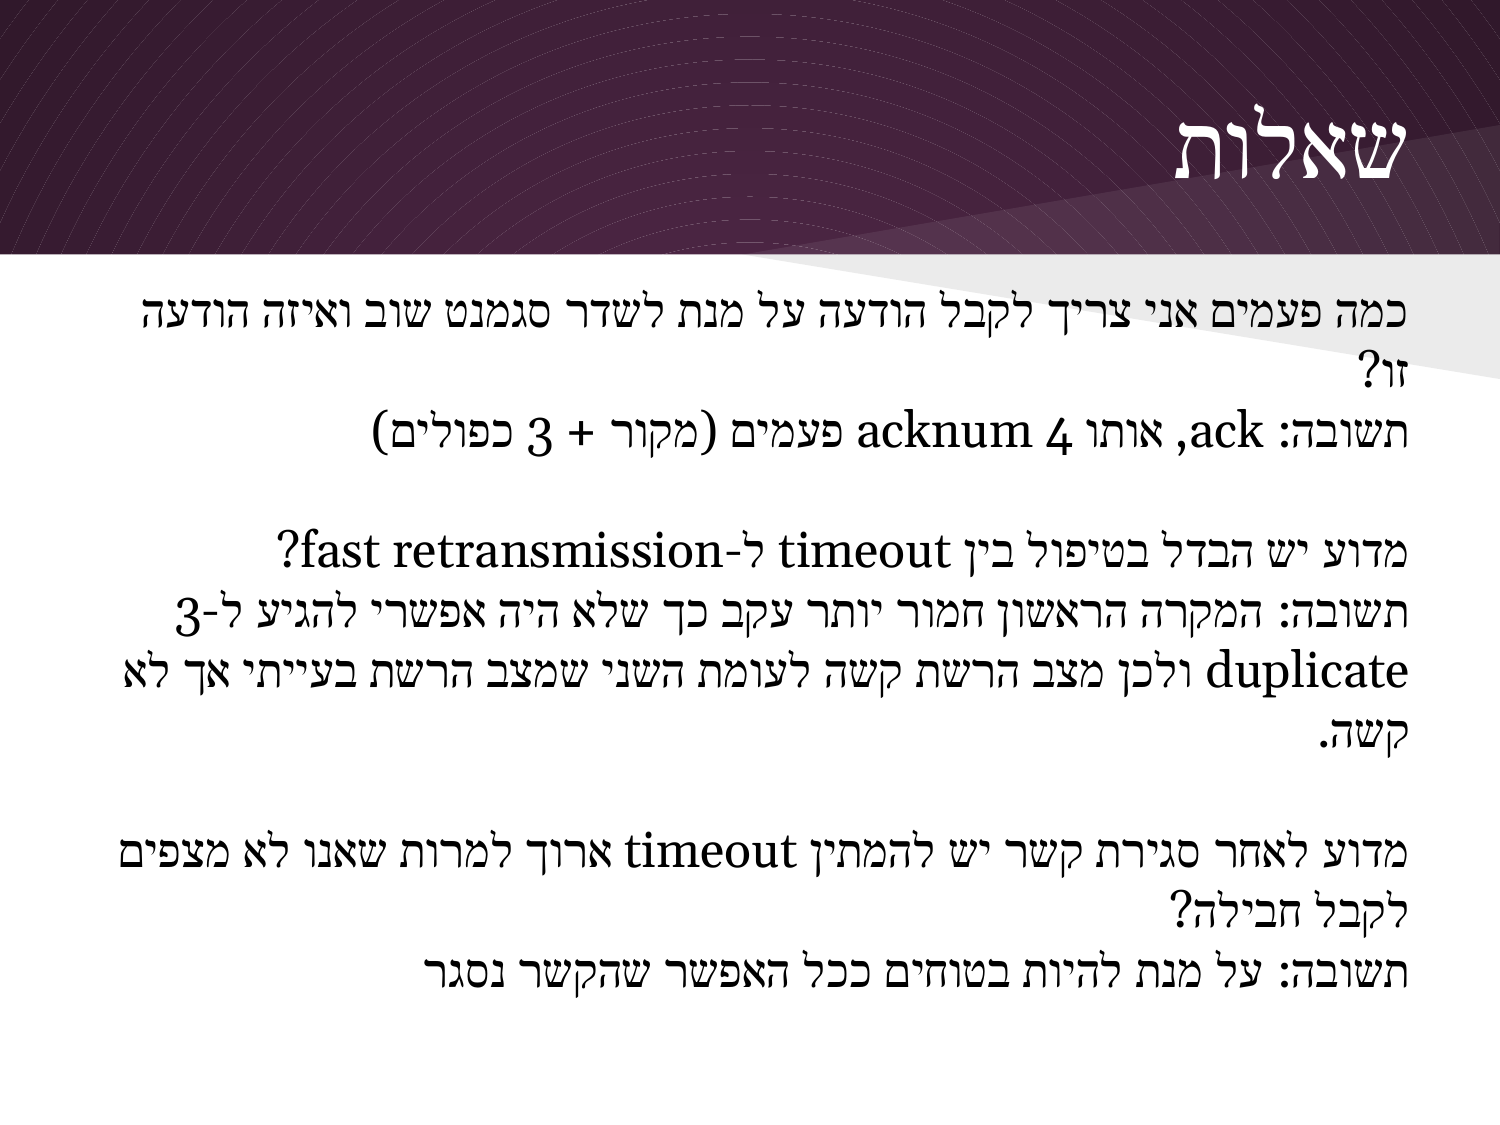

# שאלות
כמה פעמים אני צריך לקבל הודעה על מנת לשדר סגמנט שוב ואיזה הודעה זו?
תשובה: ack, אותו acknum 4 פעמים (מקור + 3 כפולים)

מדוע יש הבדל בטיפול בין timeout ל-fast retransmission?
תשובה: המקרה הראשון חמור יותר עקב כך שלא היה אפשרי להגיע ל-3 duplicate ולכן מצב הרשת קשה לעומת השני שמצב הרשת בעייתי אך לא קשה.

מדוע לאחר סגירת קשר יש להמתין timeout ארוך למרות שאנו לא מצפים לקבל חבילה?
תשובה: על מנת להיות בטוחים ככל האפשר שהקשר נסגר